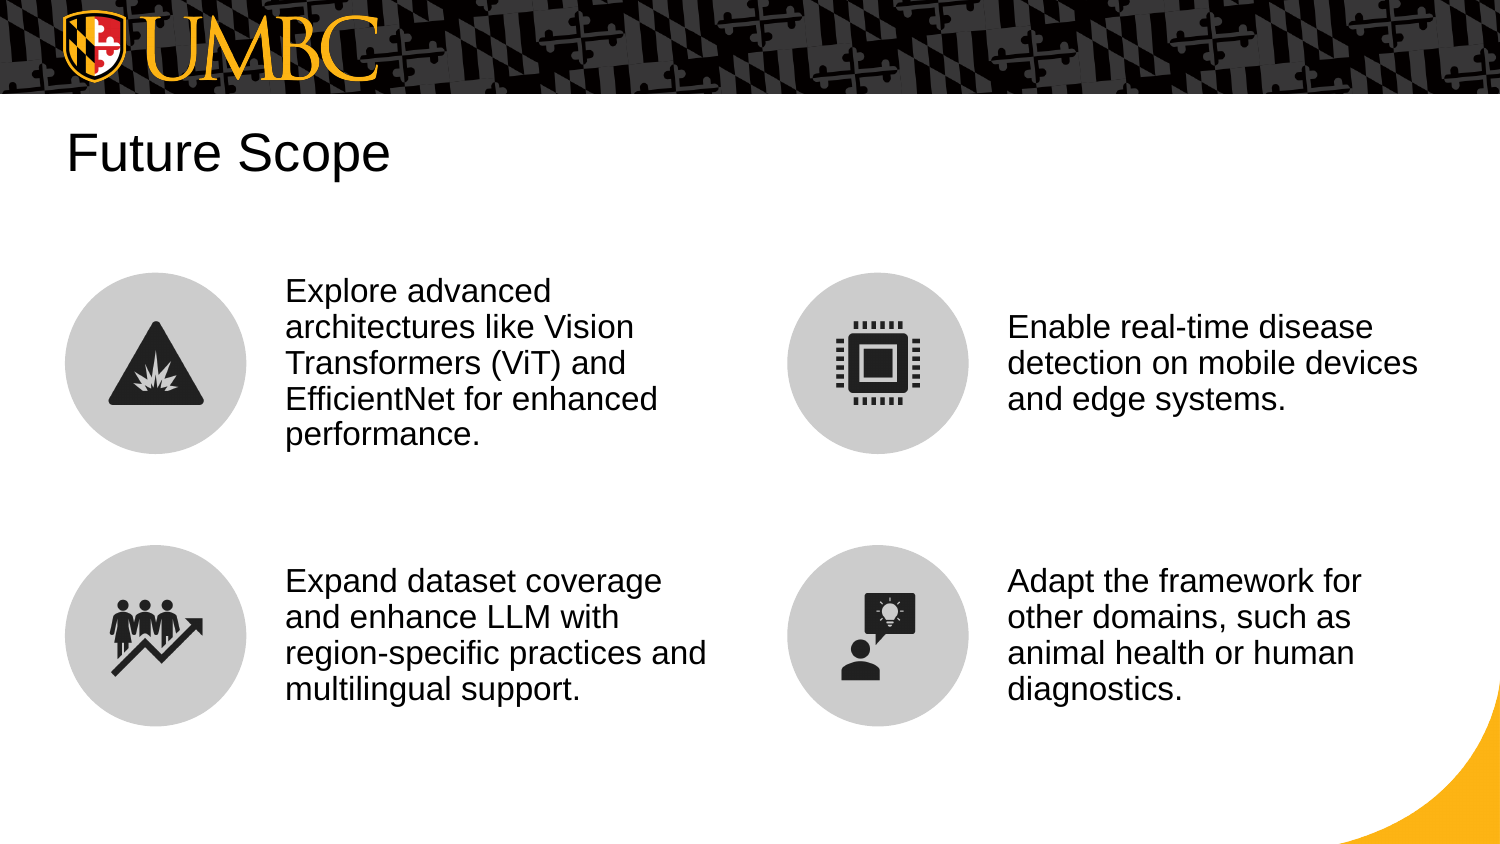

# Future Scope
Explore advanced architectures like Vision Transformers (ViT) and EfficientNet for enhanced performance.
Enable real-time disease detection on mobile devices and edge systems.
Expand dataset coverage and enhance LLM with region-specific practices and multilingual support.
Adapt the framework for other domains, such as animal health or human diagnostics.